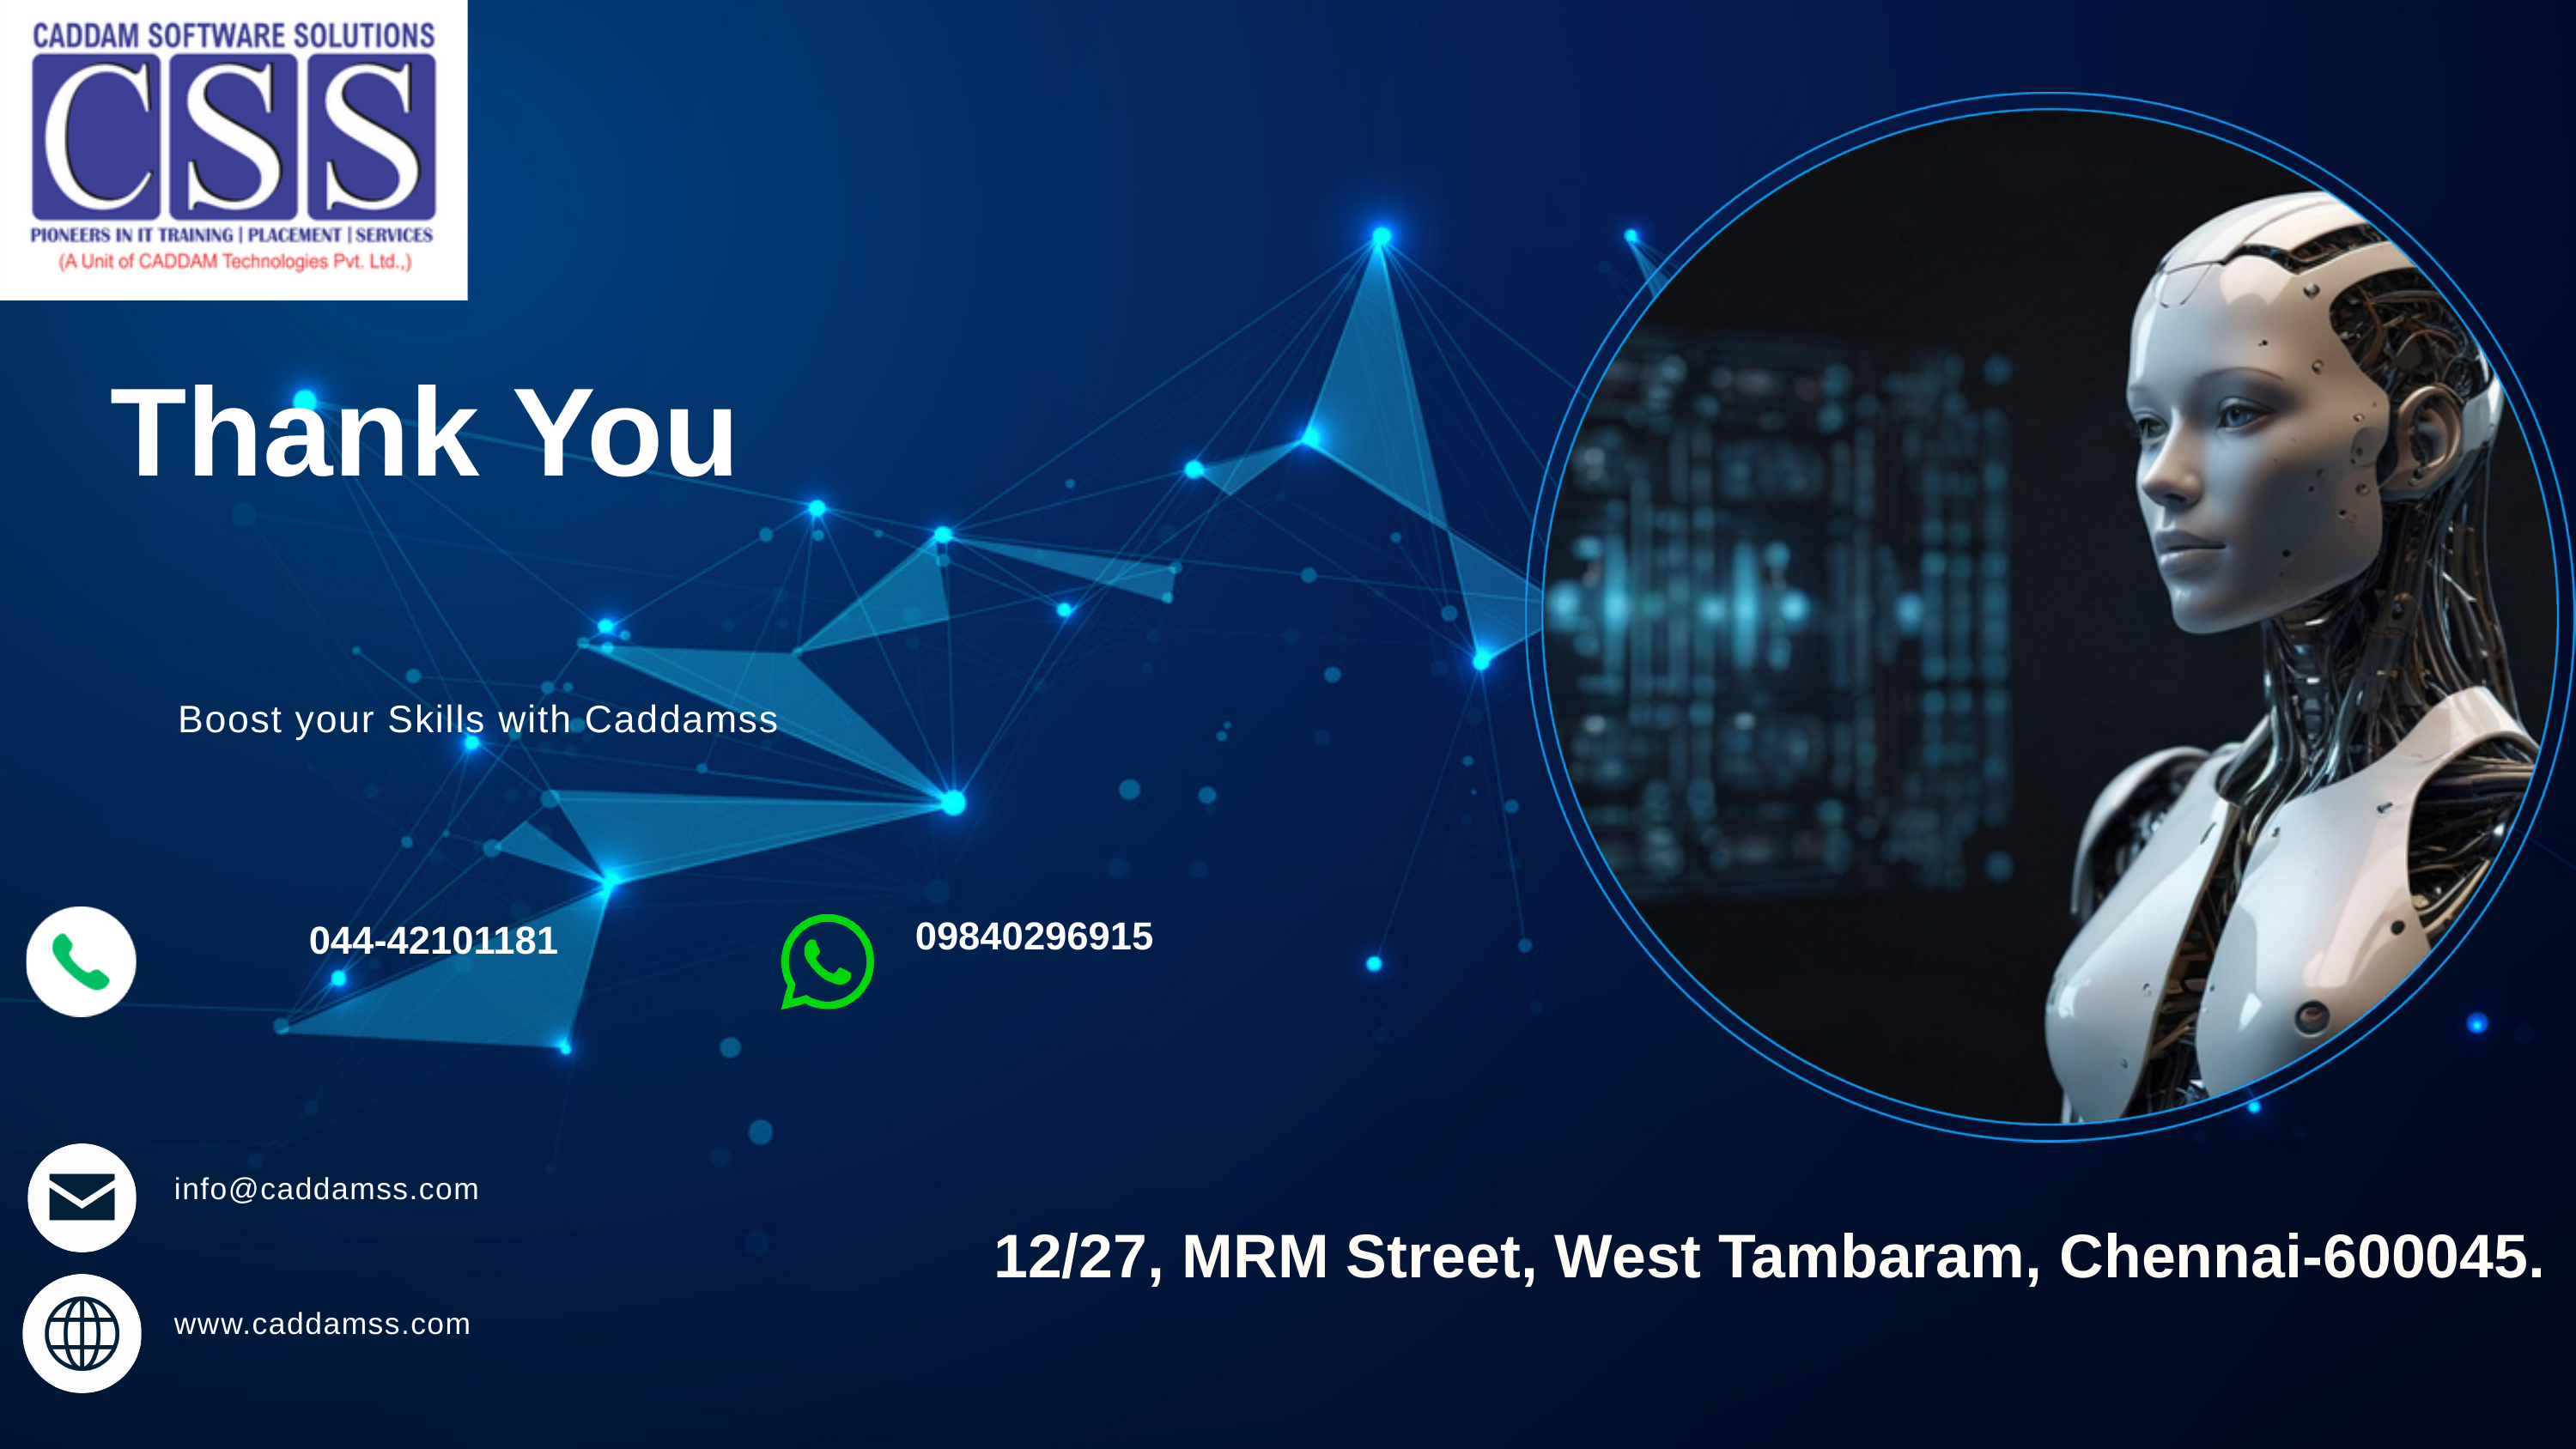

Thank You
Boost your Skills with Caddamss

044-42101181
09840296915

info@caddamss.com

www.caddamss.com
12/27, MRM Street, West Tambaram, Chennai-600045.